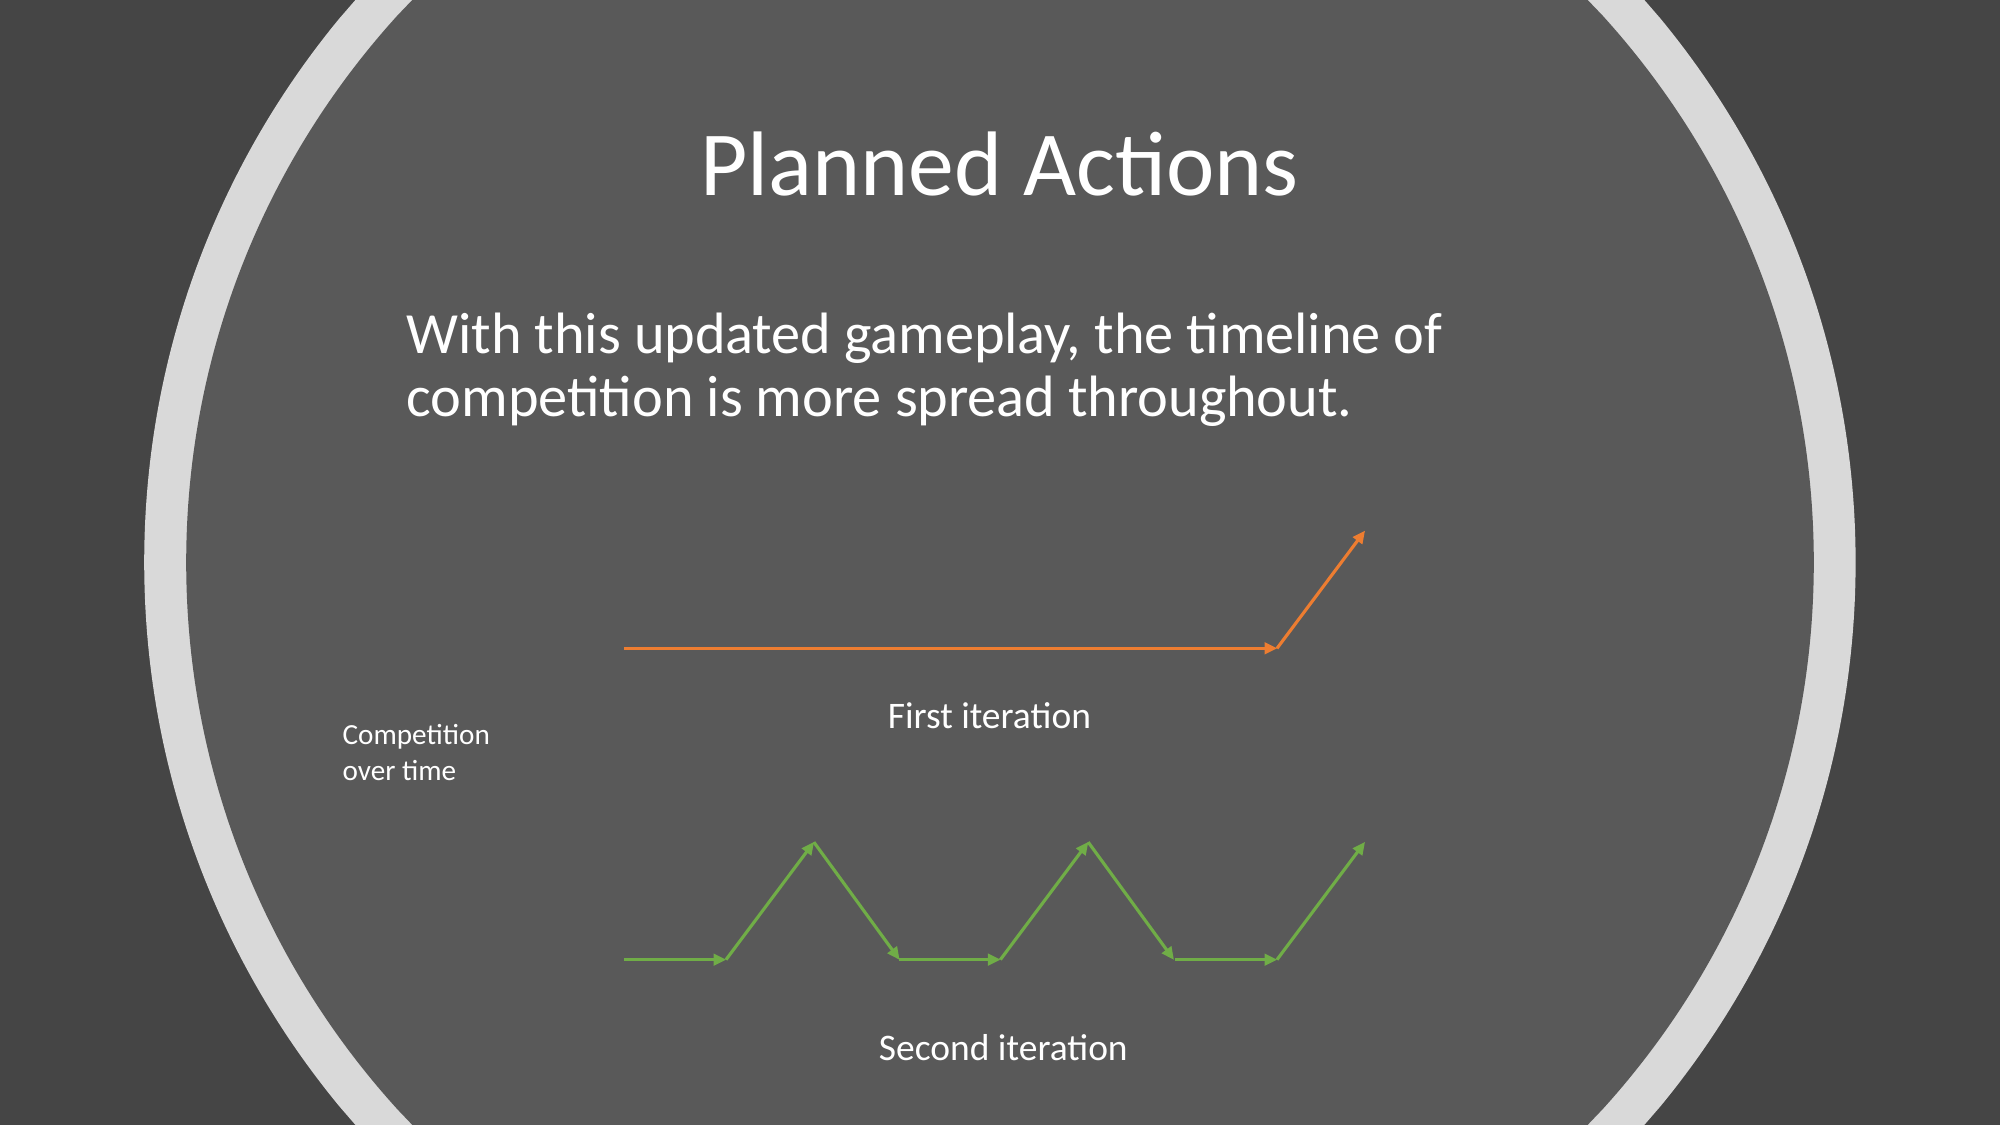

# Planned Actions
With this updated gameplay, the timeline of competition is more spread throughout.
First iteration
Competition over time
Second iteration